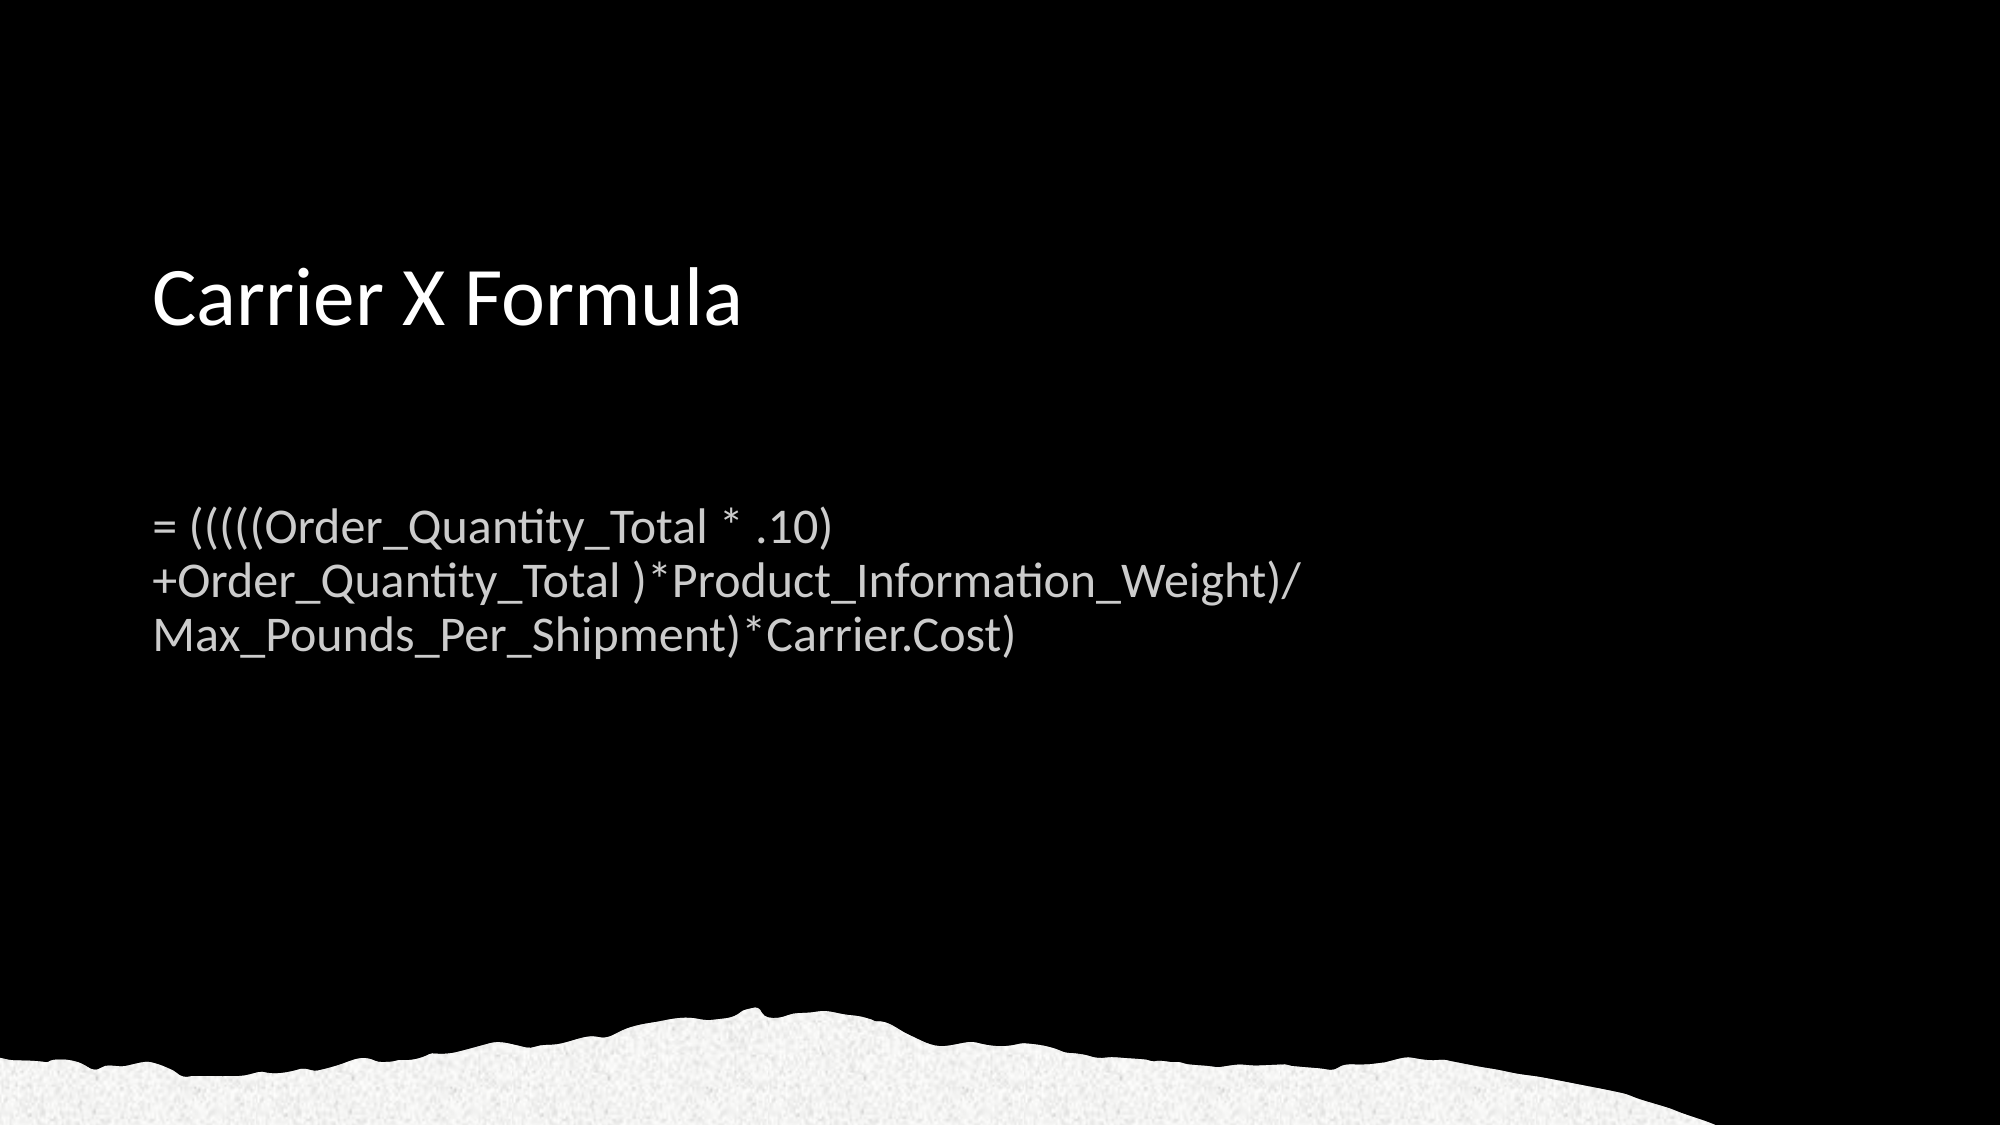

# Carrier X Formula
= (((((Order_Quantity_Total * .10) +Order_Quantity_Total )*Product_Information_Weight)/ Max_Pounds_Per_Shipment)*Carrier.Cost)